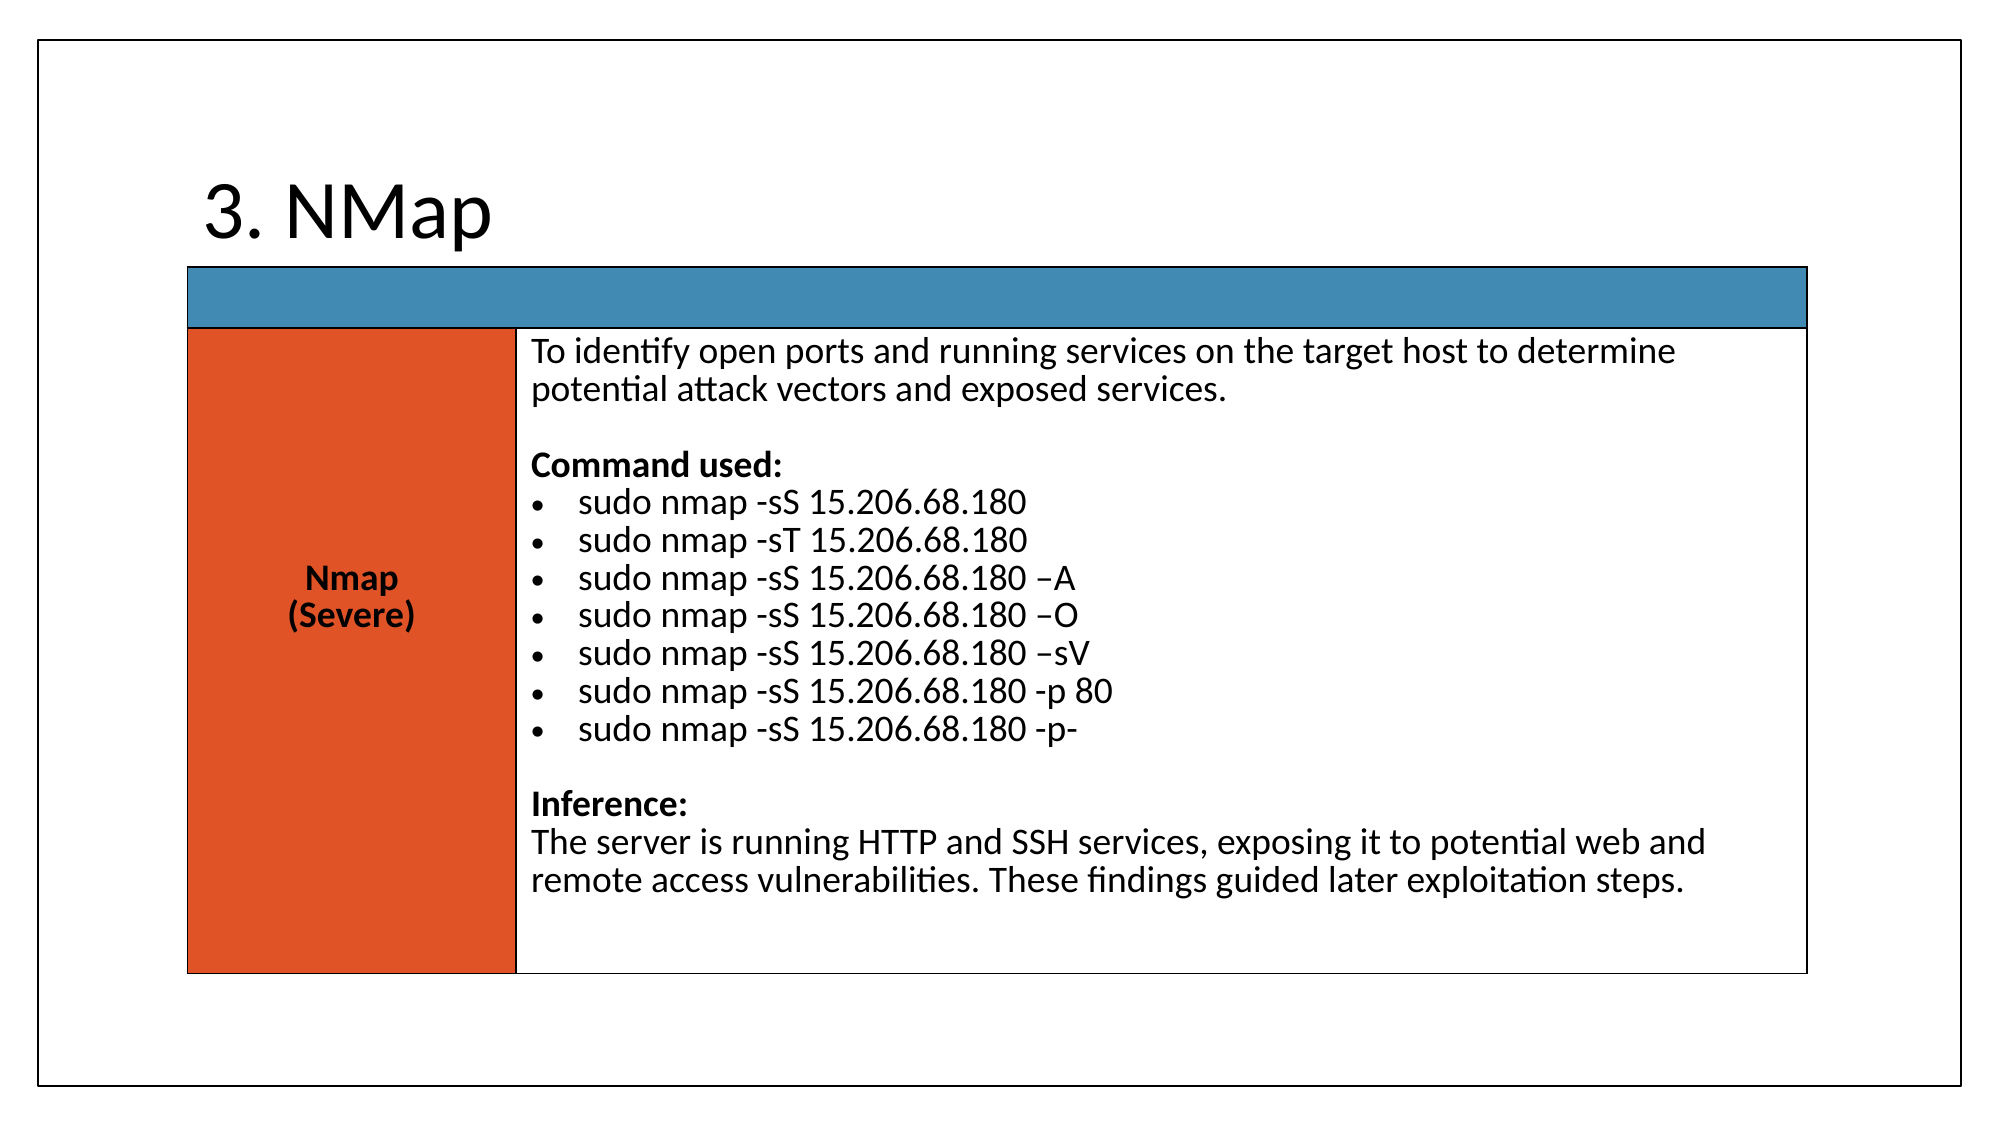

# 3. NMap
|  |
| --- |
| Nmap (Severe) | To identify open ports and running services on the target host to determine potential attack vectors and exposed services. Command used: sudo nmap -sS 15.206.68.180 sudo nmap -sT 15.206.68.180 sudo nmap -sS 15.206.68.180 –A sudo nmap -sS 15.206.68.180 –O sudo nmap -sS 15.206.68.180 –sV sudo nmap -sS 15.206.68.180 -p 80 sudo nmap -sS 15.206.68.180 -p- Inference: The server is running HTTP and SSH services, exposing it to potential web and remote access vulnerabilities. These findings guided later exploitation steps. |
| --- | --- |